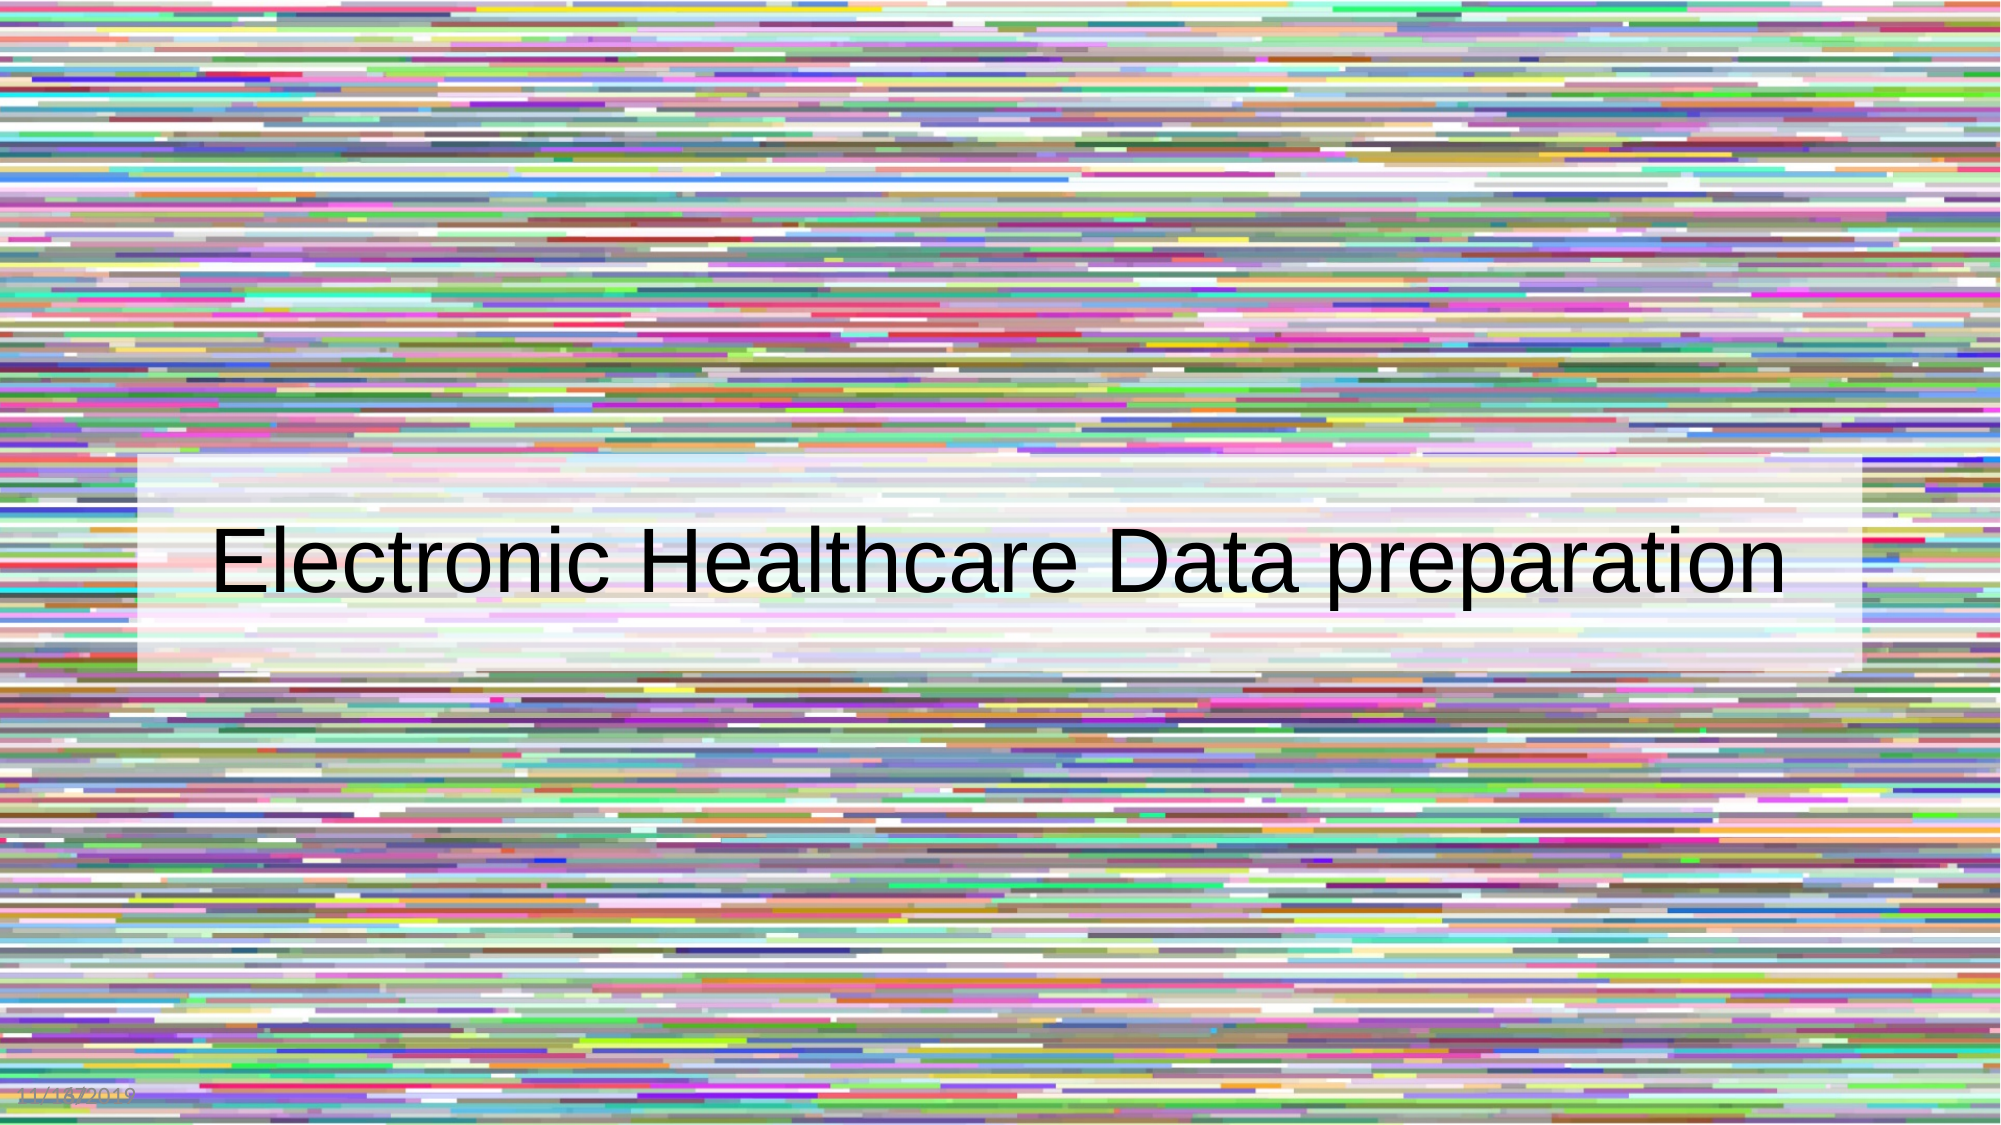

# Electronic Healthcare Data preparation
11/16/2019
37